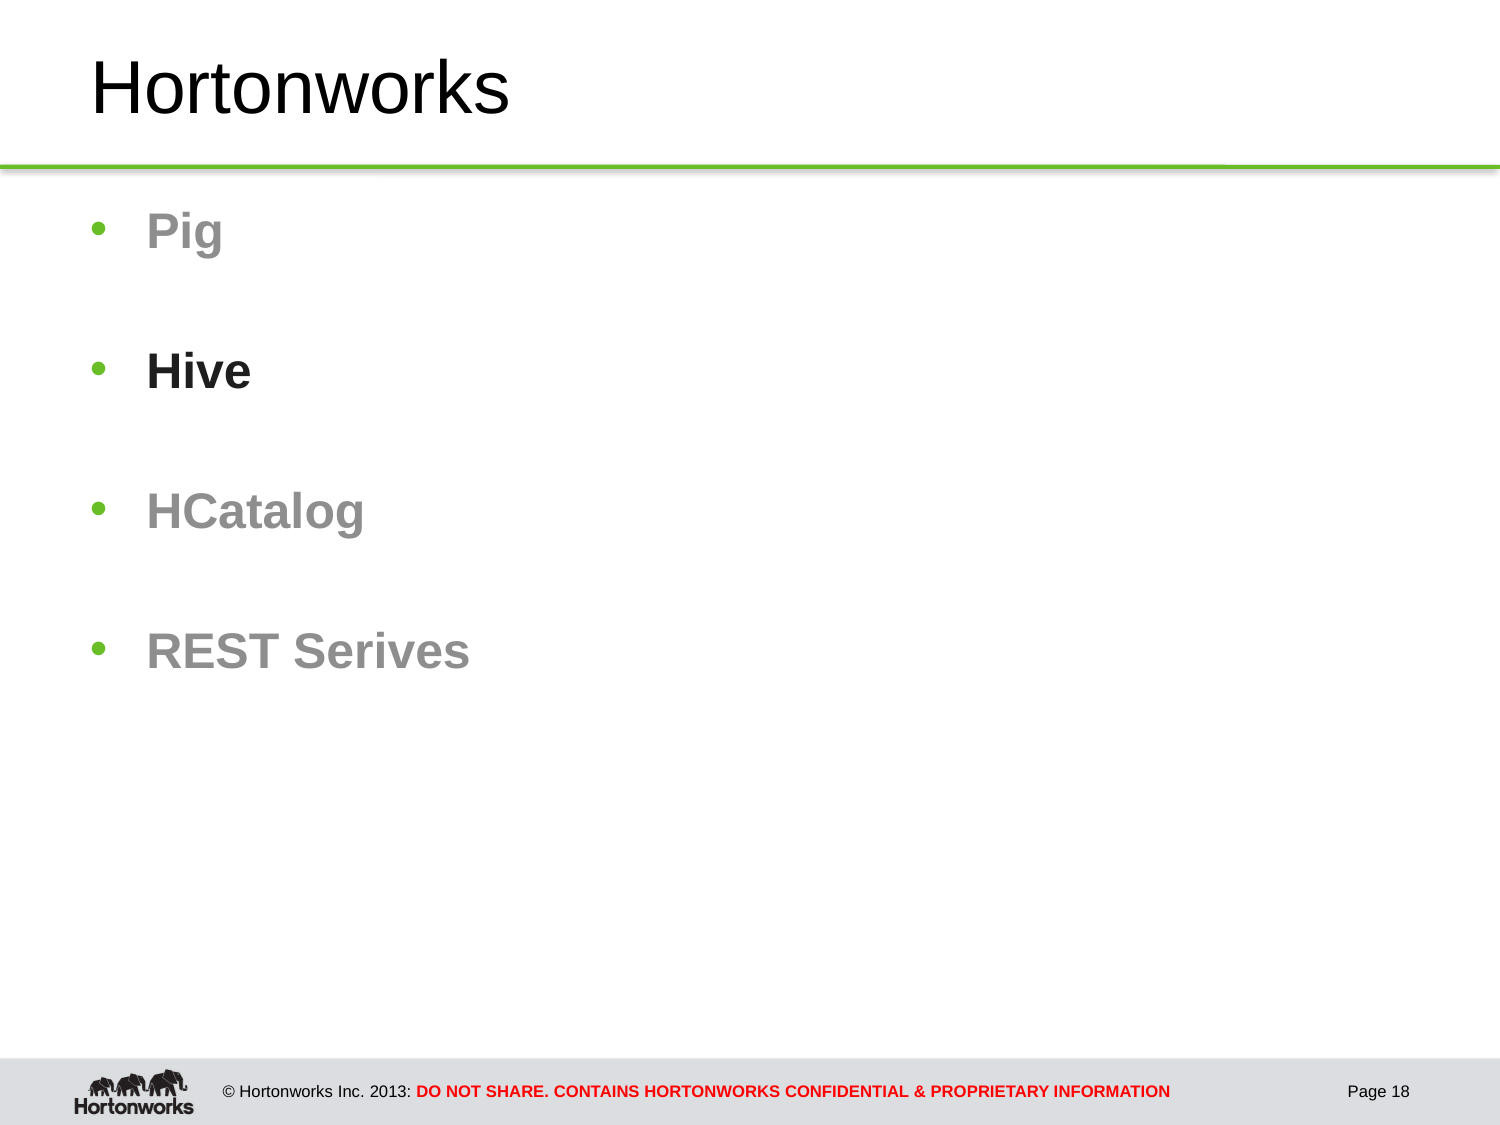

# Hortonworks
Pig

Hive

HCatalog

REST Serives

Page 18